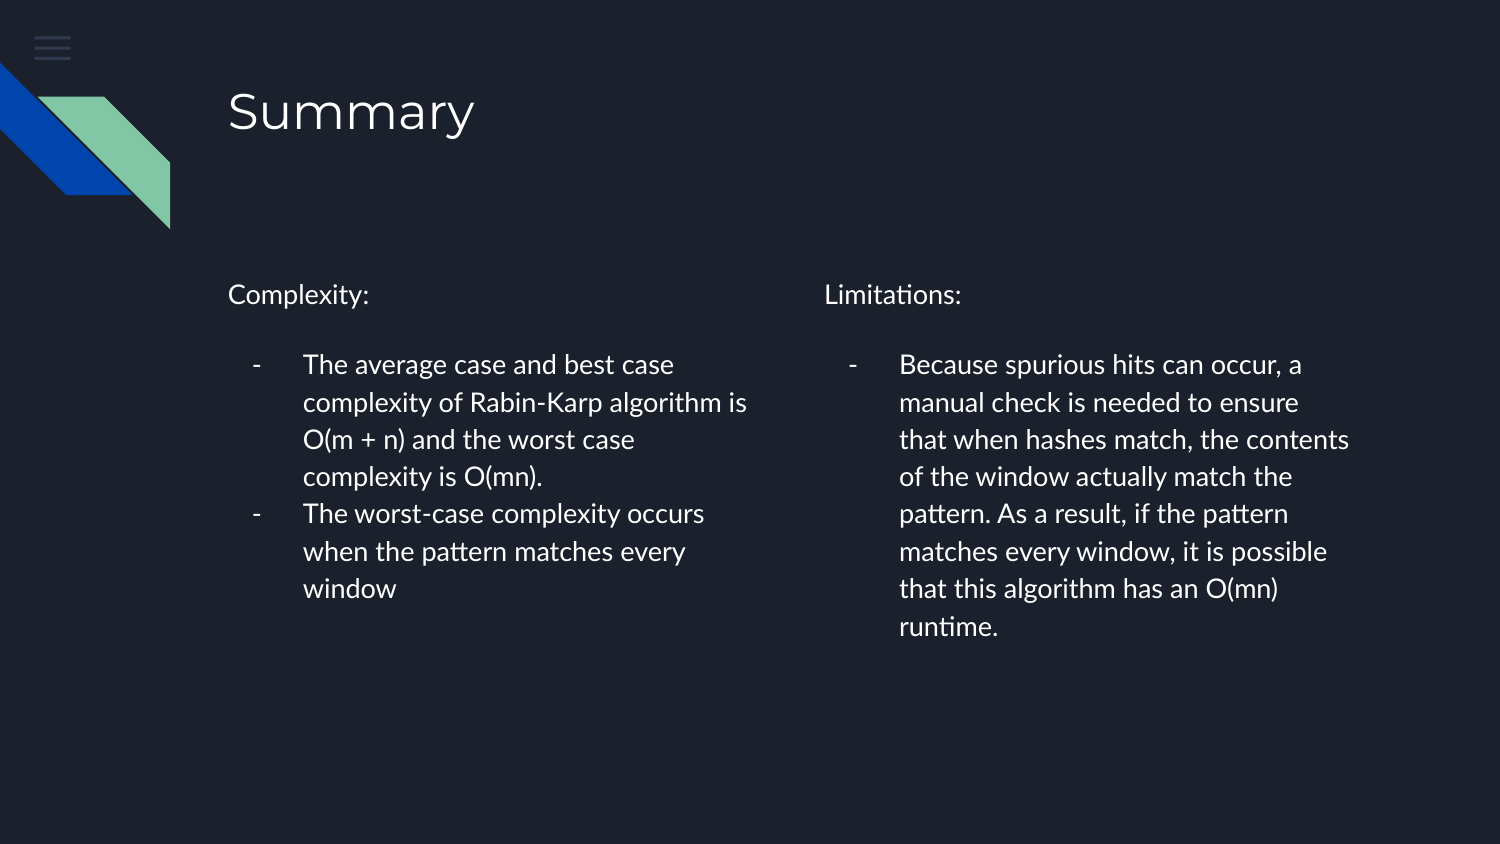

# Summary
Complexity:
The average case and best case complexity of Rabin-Karp algorithm is O(m + n) and the worst case complexity is O(mn).
The worst-case complexity occurs when the pattern matches every window
Limitations:
Because spurious hits can occur, a manual check is needed to ensure that when hashes match, the contents of the window actually match the pattern. As a result, if the pattern matches every window, it is possible that this algorithm has an O(mn) runtime.